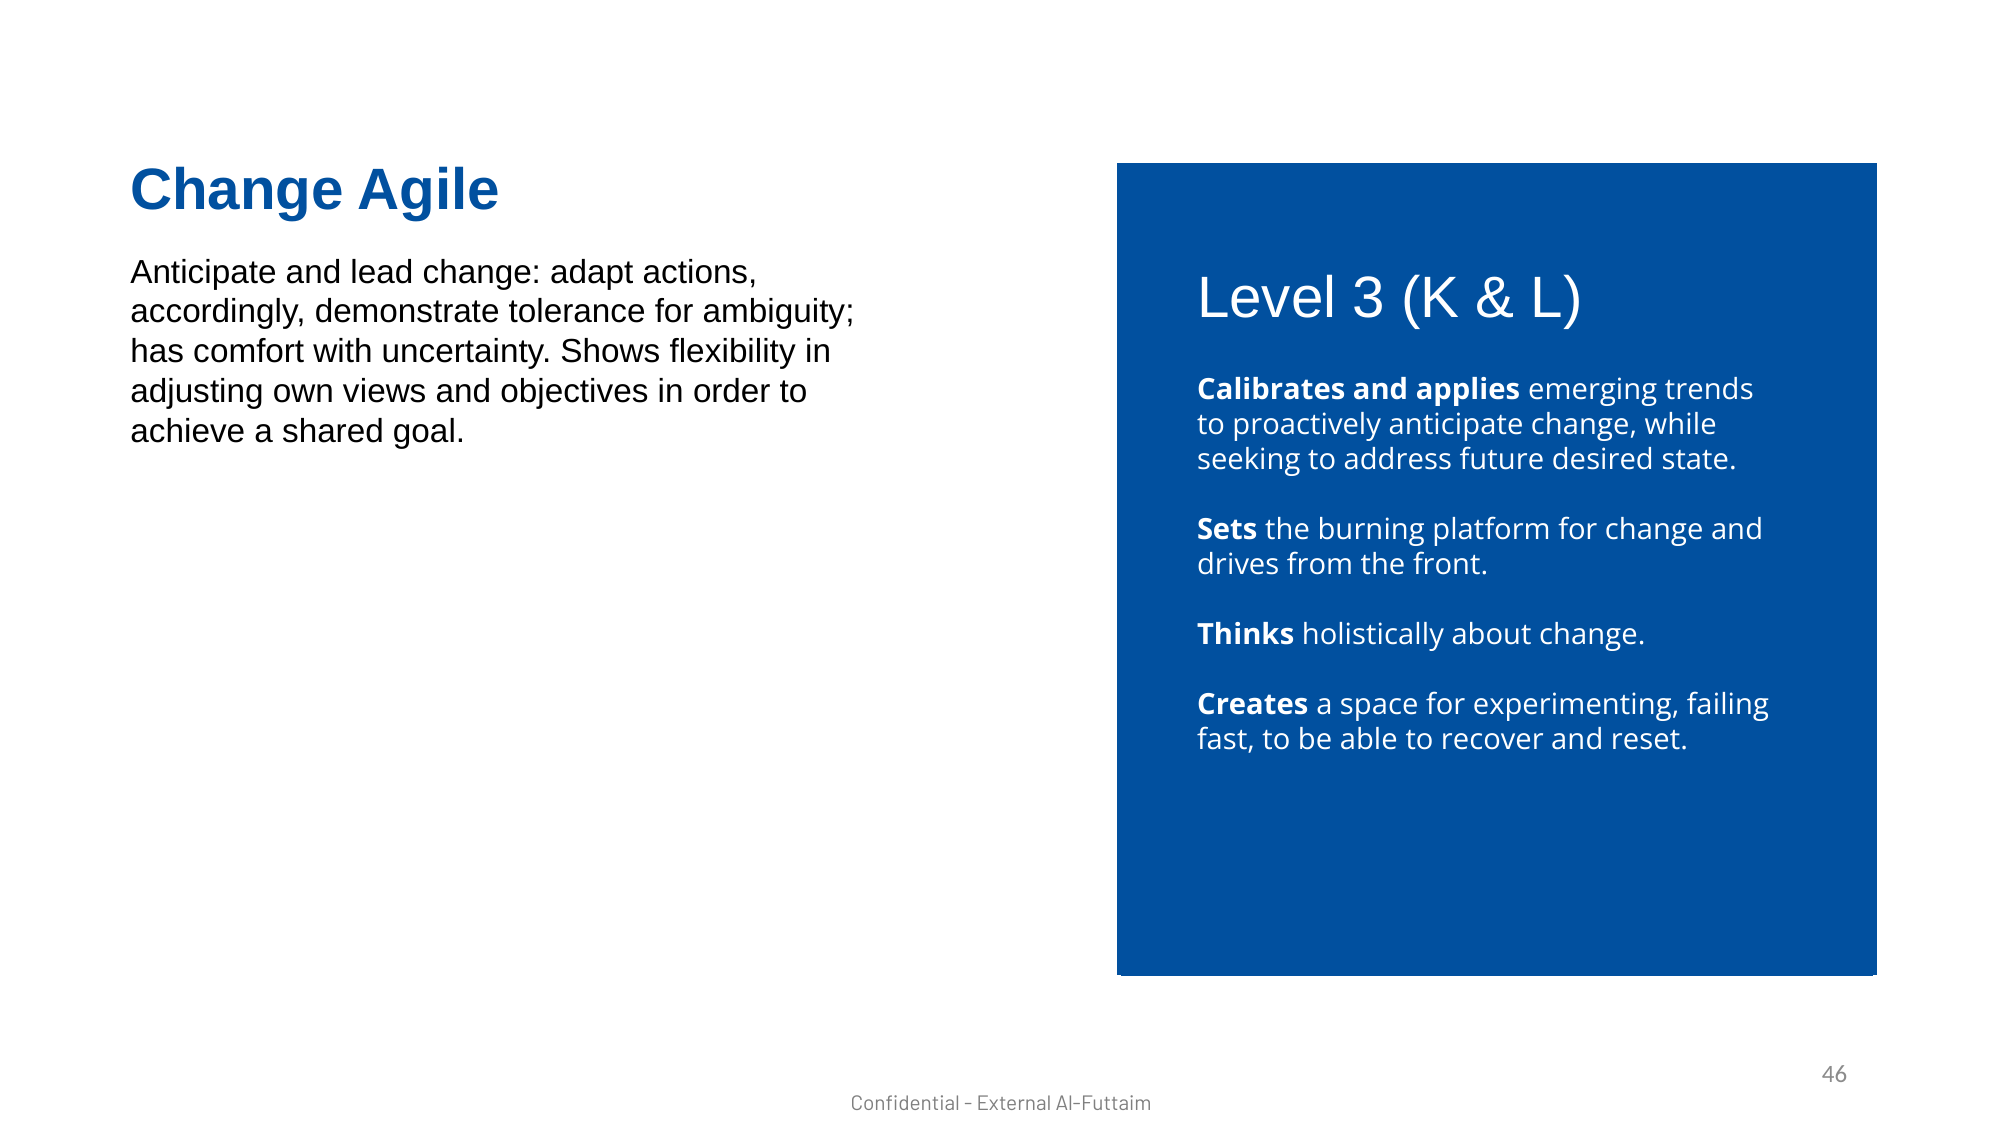

Change Agile

Level 3 (K & L)
Anticipate and lead change: adapt actions, accordingly, demonstrate tolerance for ambiguity; has comfort with uncertainty. Shows flexibility in adjusting own views and objectives in order to achieve a shared goal.
Calibrates and applies emerging trends to proactively anticipate change, while seeking to address future desired state.

Sets the burning platform for change and drives from the front.

Thinks holistically about change.

Creates a space for experimenting, failing fast, to be able to recover and reset.
46